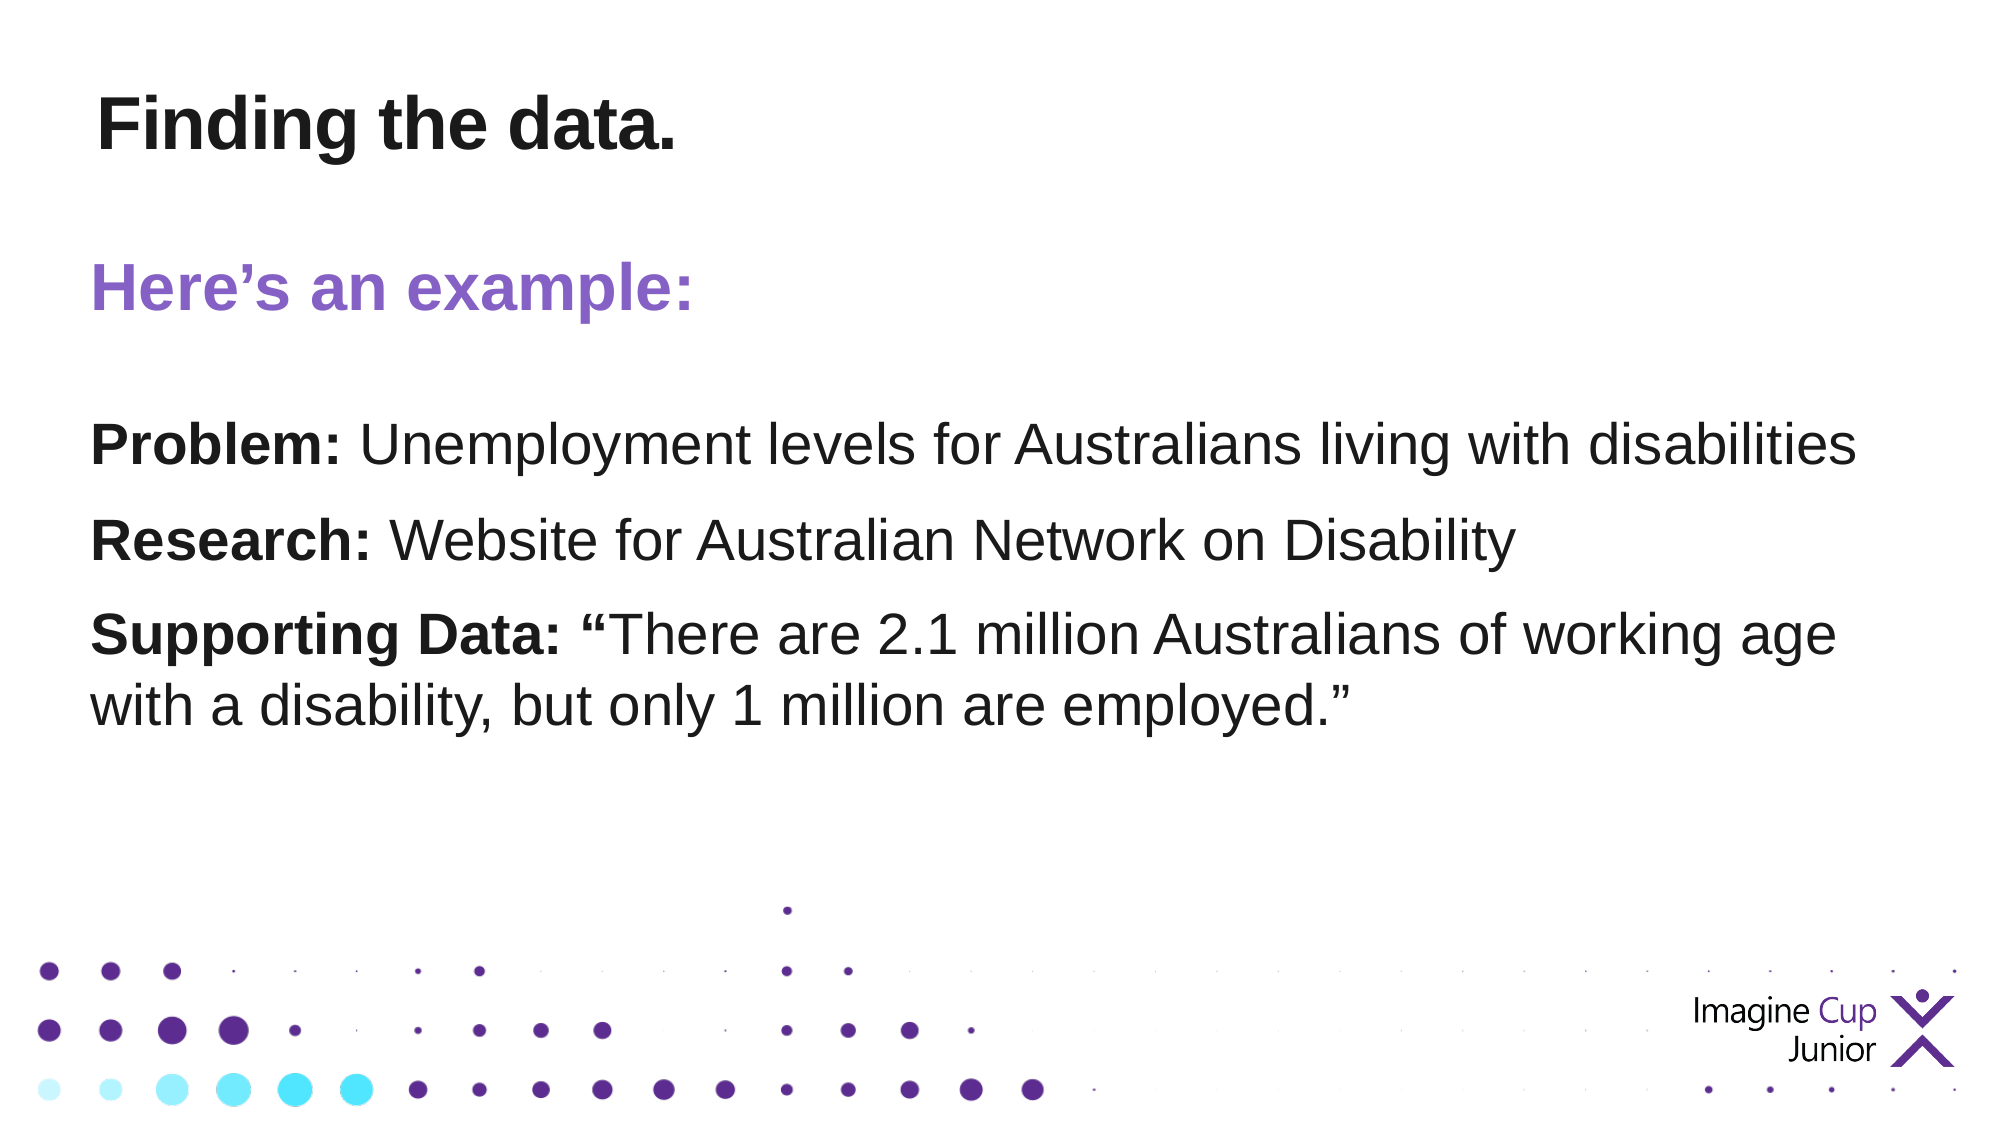

# Finding the data.
Here’s an example:

Problem: Unemployment levels for Australians living with disabilities
Research: Website for Australian Network on Disability
Supporting Data: “There are 2.1 million Australians of working age with a disability, but only 1 million are employed.”